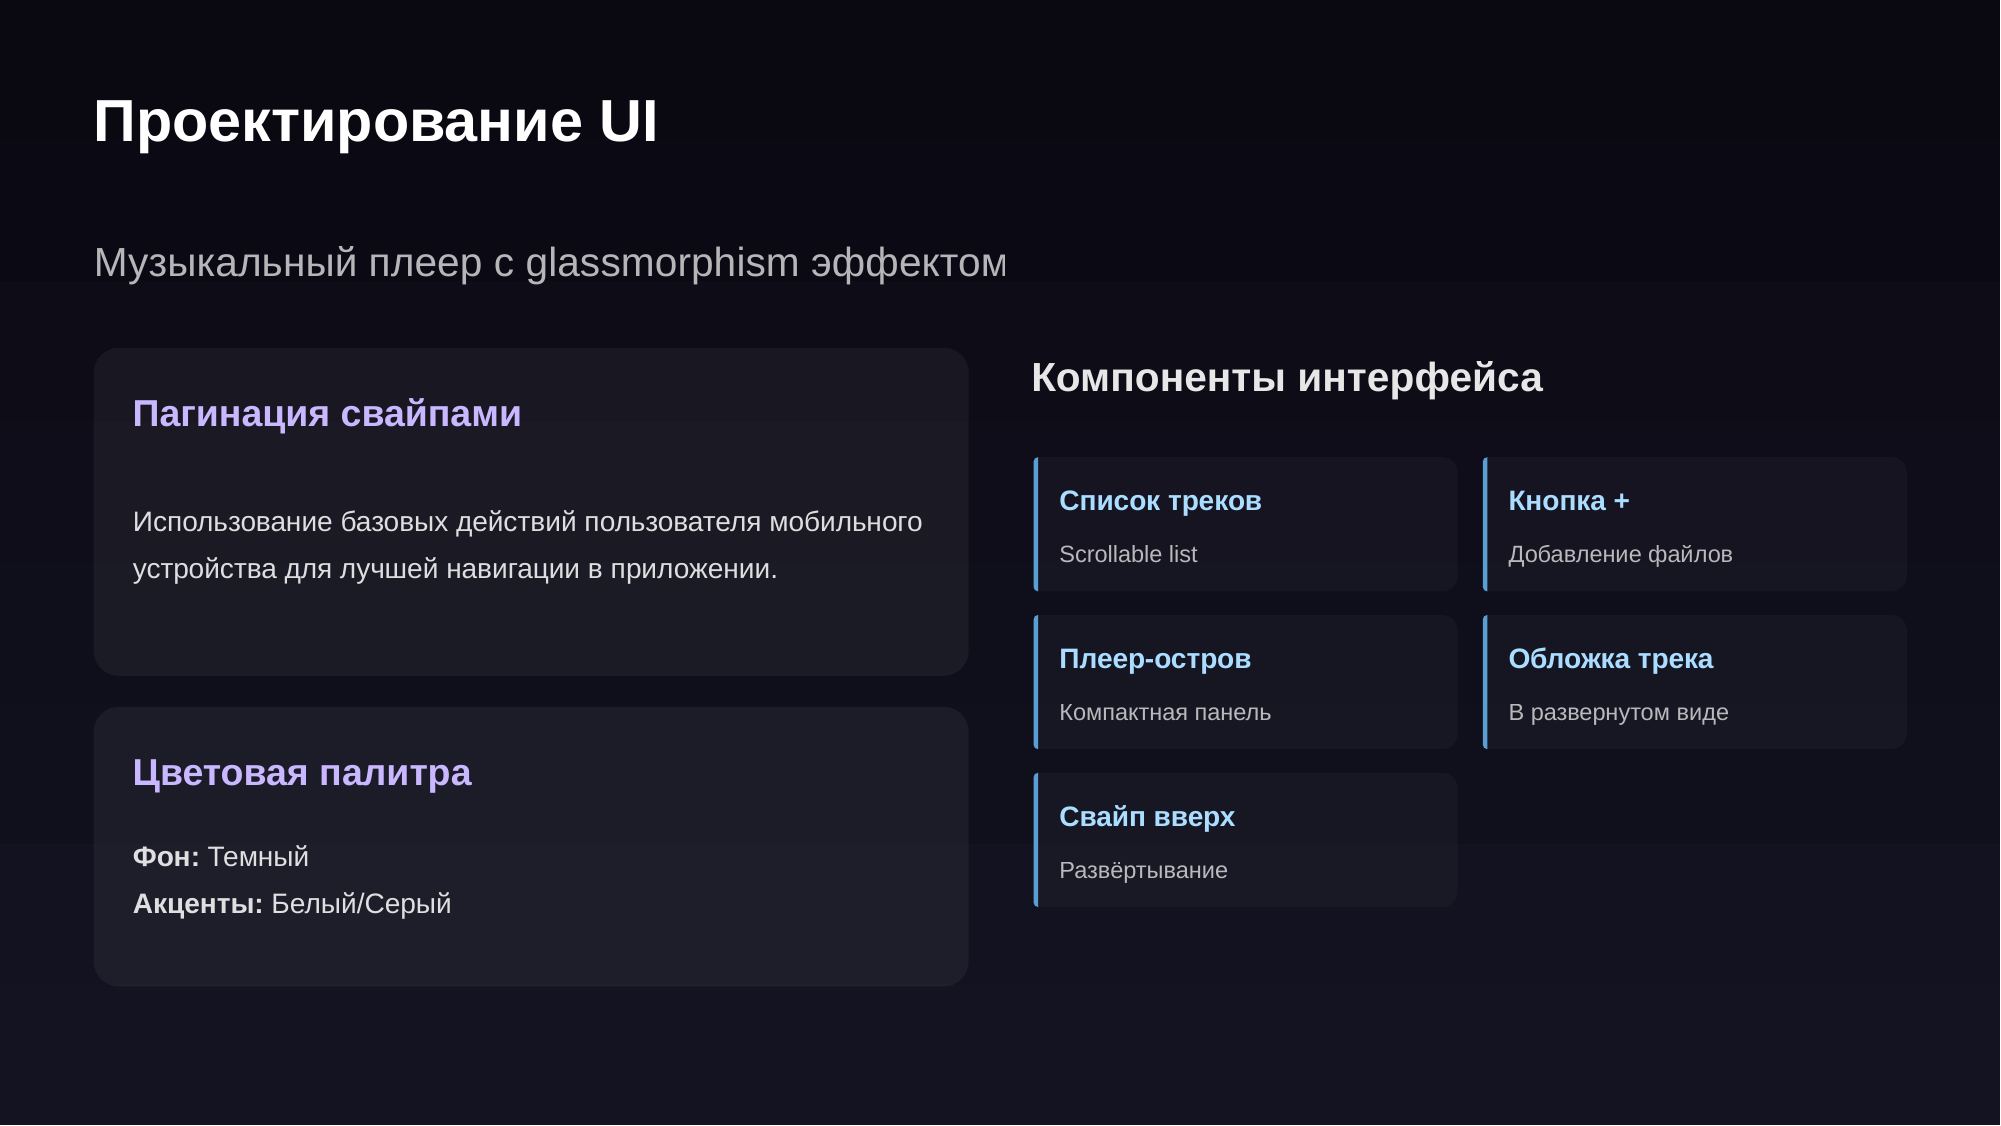

Проектирование UI
Музыкальный плеер с glassmorphism эффектом

Компоненты интерфейса
Пагинация свайпами

Использование базовых действий пользователя мобильного устройства для лучшей навигации в приложении.
Список треков
Кнопка +
Scrollable list
Добавление файлов

Плеер-остров
Обложка трека
Компактная панель
В развернутом виде

Цветовая палитра

Свайп вверх
Фон: Темный
Акценты: Белый/Серый
Развёртывание